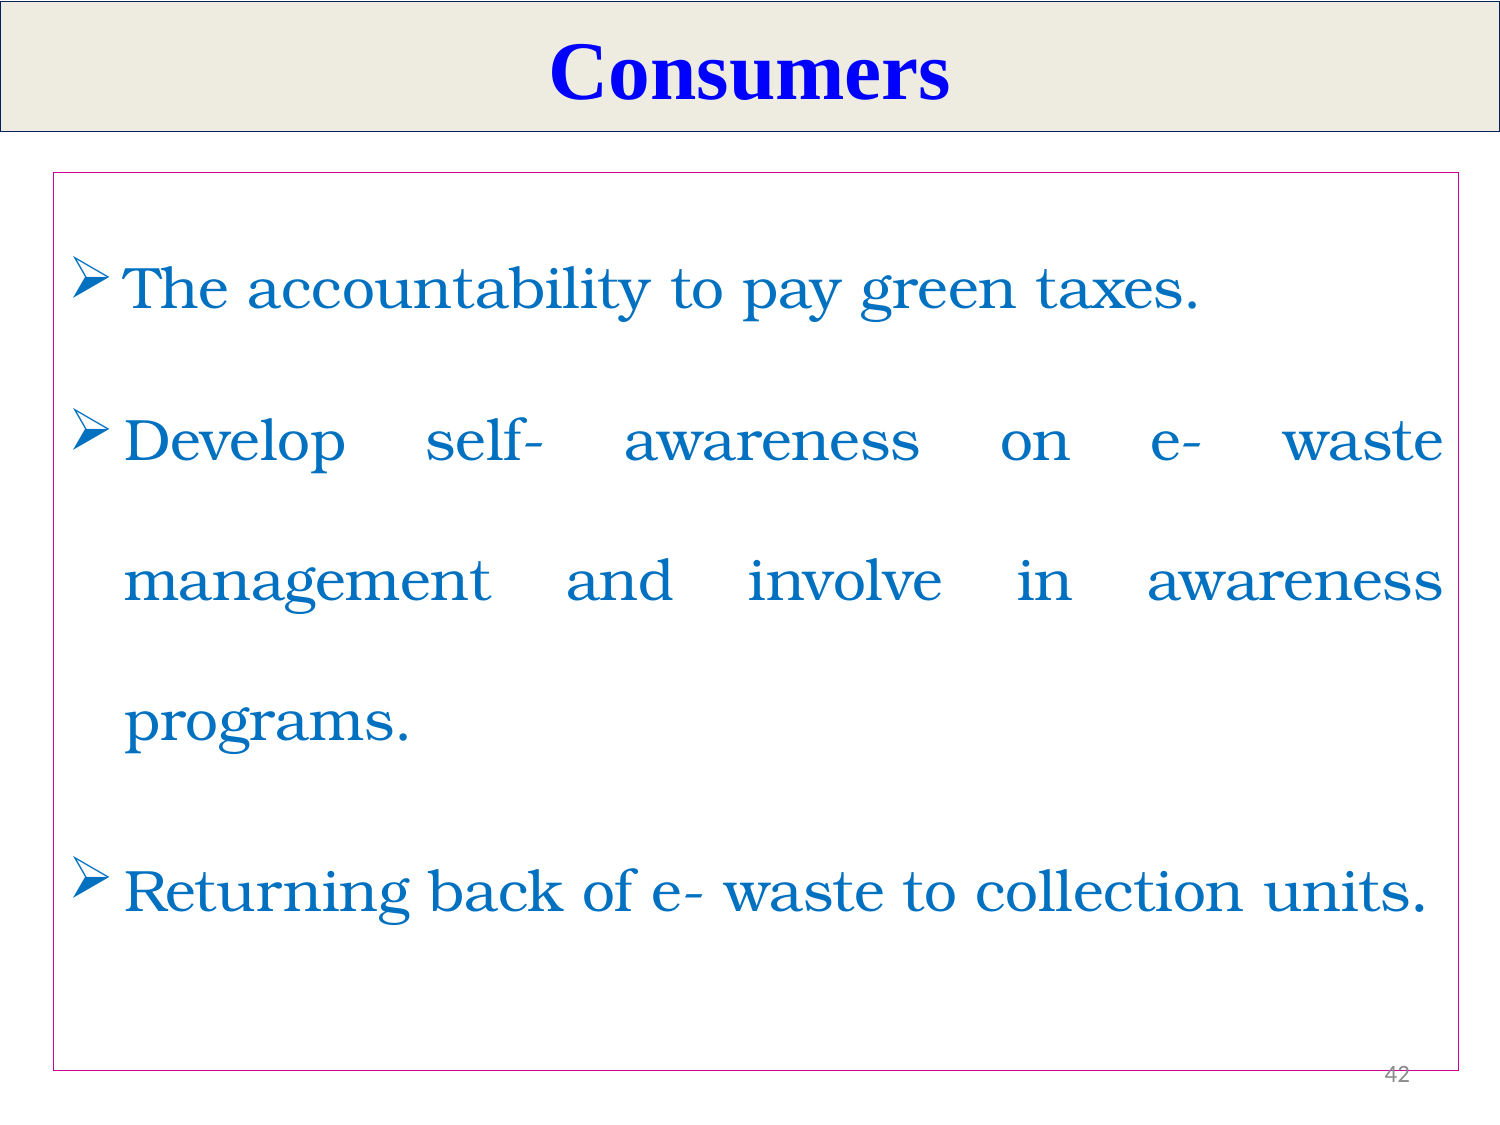

# Consumers
The accountability to pay green taxes.
Develop self- awareness on e- waste management and involve in awareness programs.
Returning back of e- waste to collection units.

42